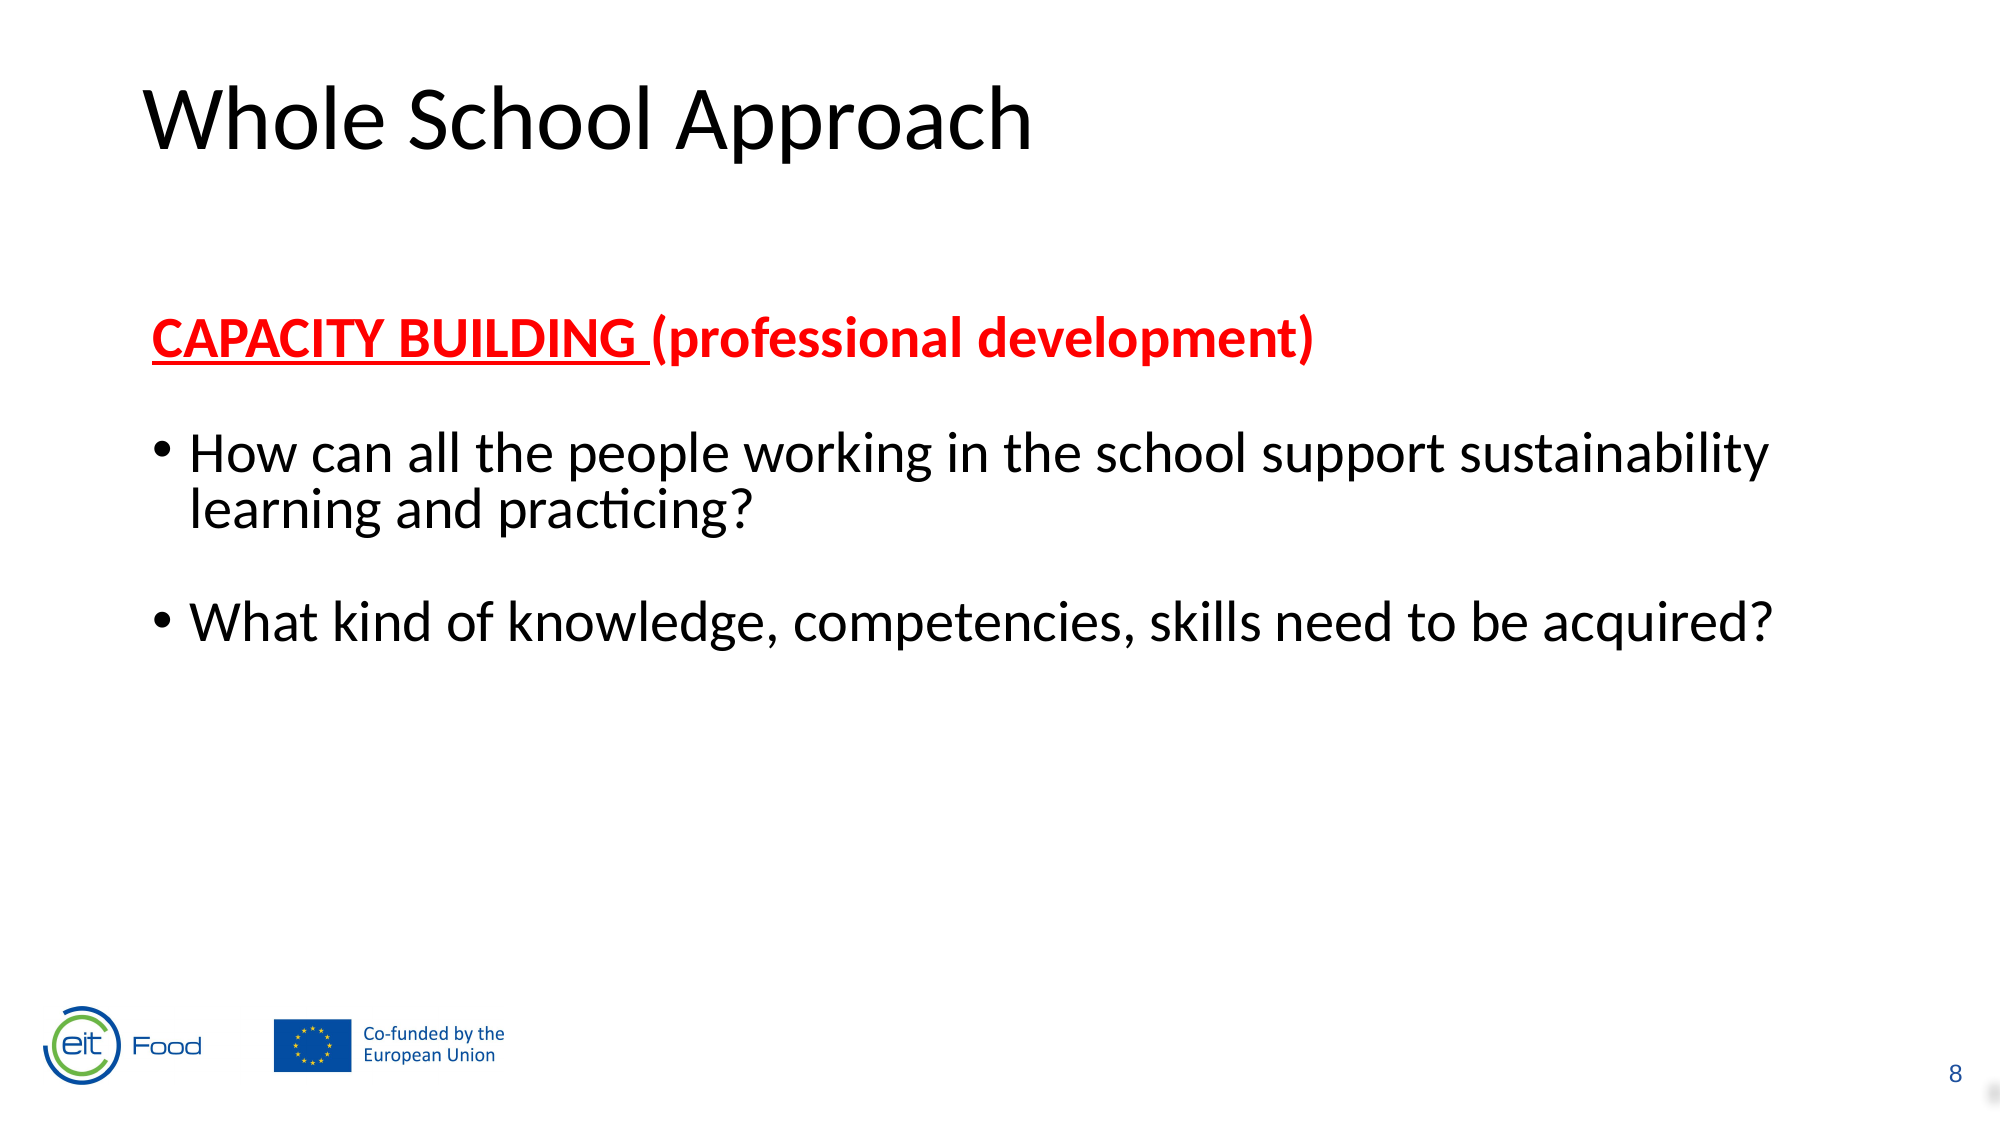

Whole School Approach
CAPACITY BUILDING (professional development)
How can all the people working in the school support sustainability learning and practicing?
What kind of knowledge, competencies, skills need to be acquired?
8